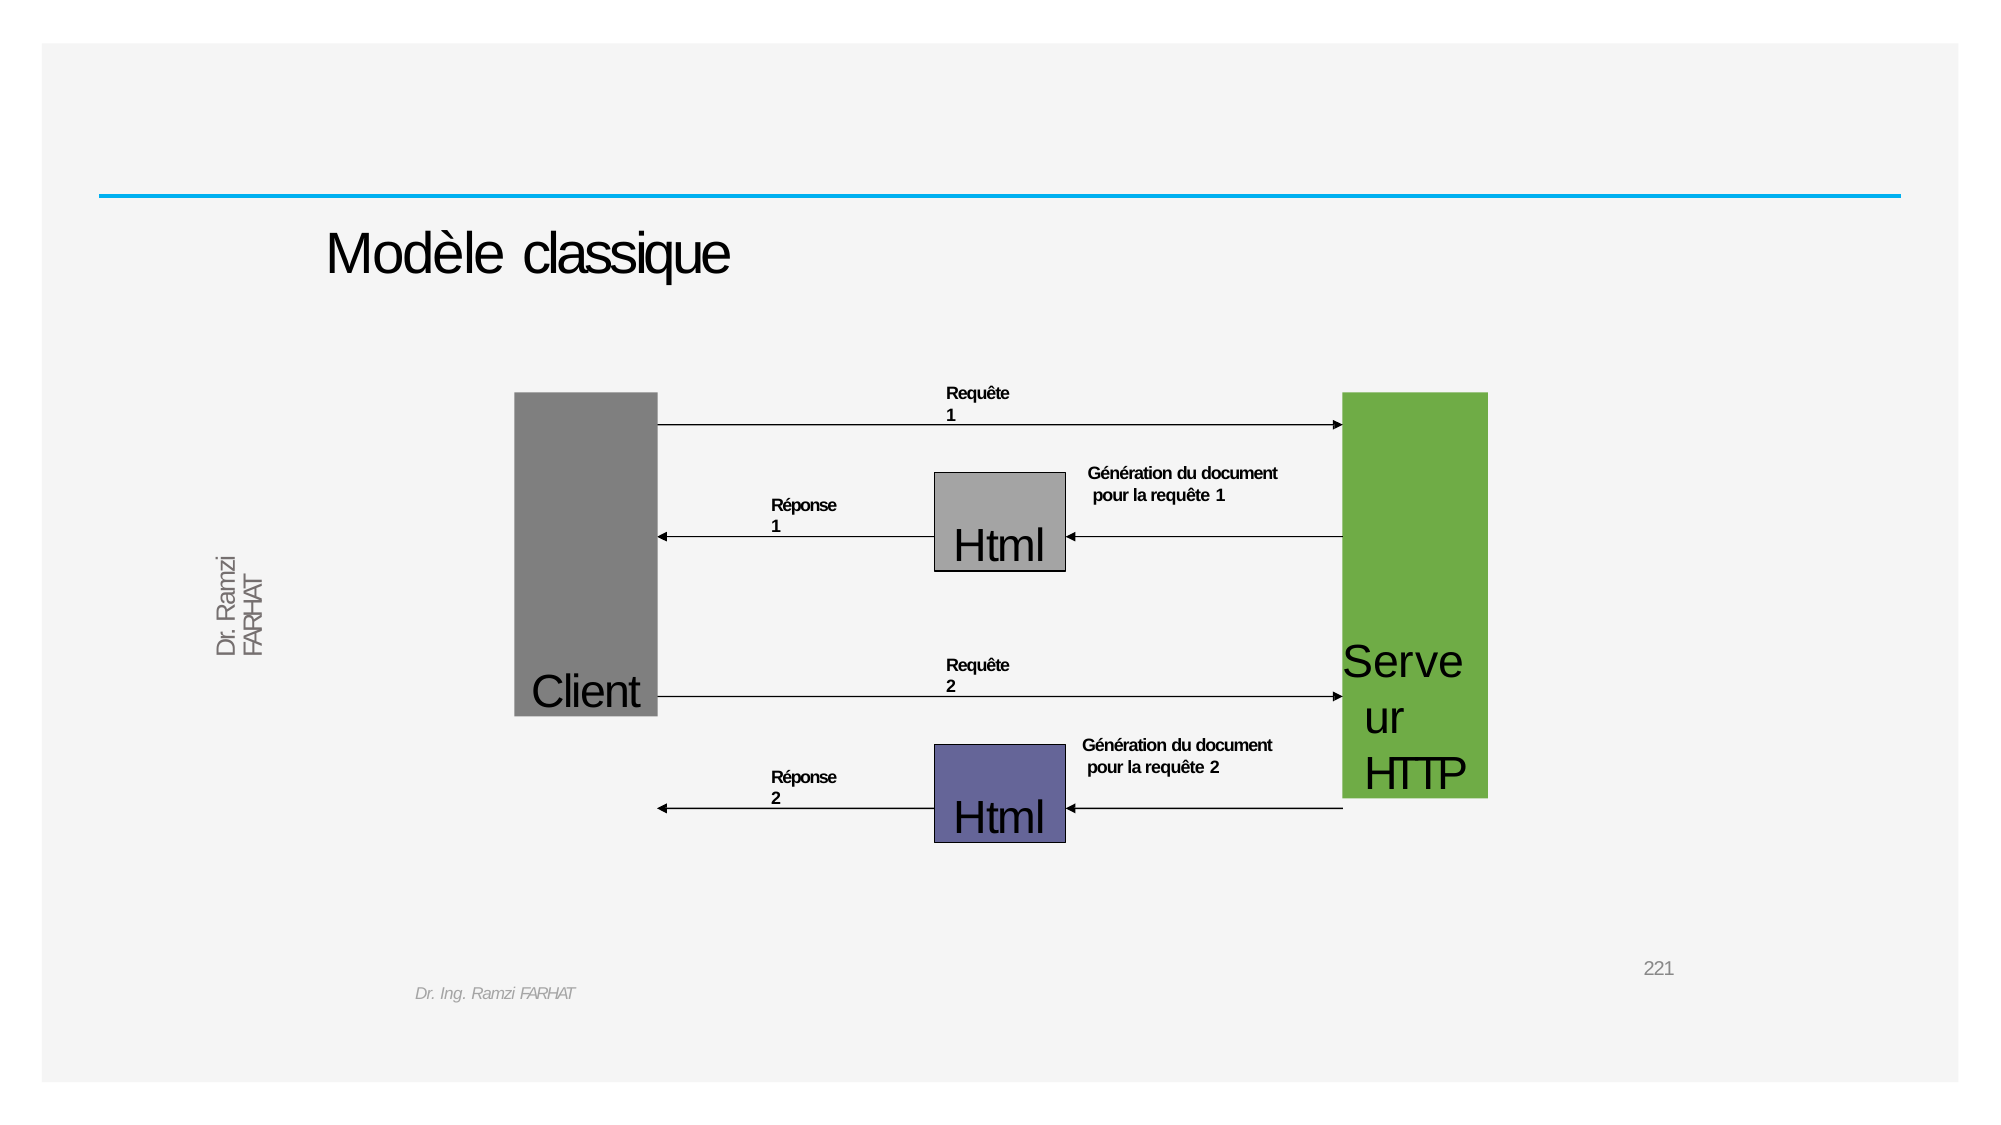

# Modèle classique
Requête 1

Client

Serveur  HTTP

Génération du document  pour la requête 1
Dr. Ramzi FARHAT

Html
Réponse 1

Requête 2

Génération du document  pour la requête 2

Html
Réponse 2

221
Dr. Ing. Ramzi FARHAT